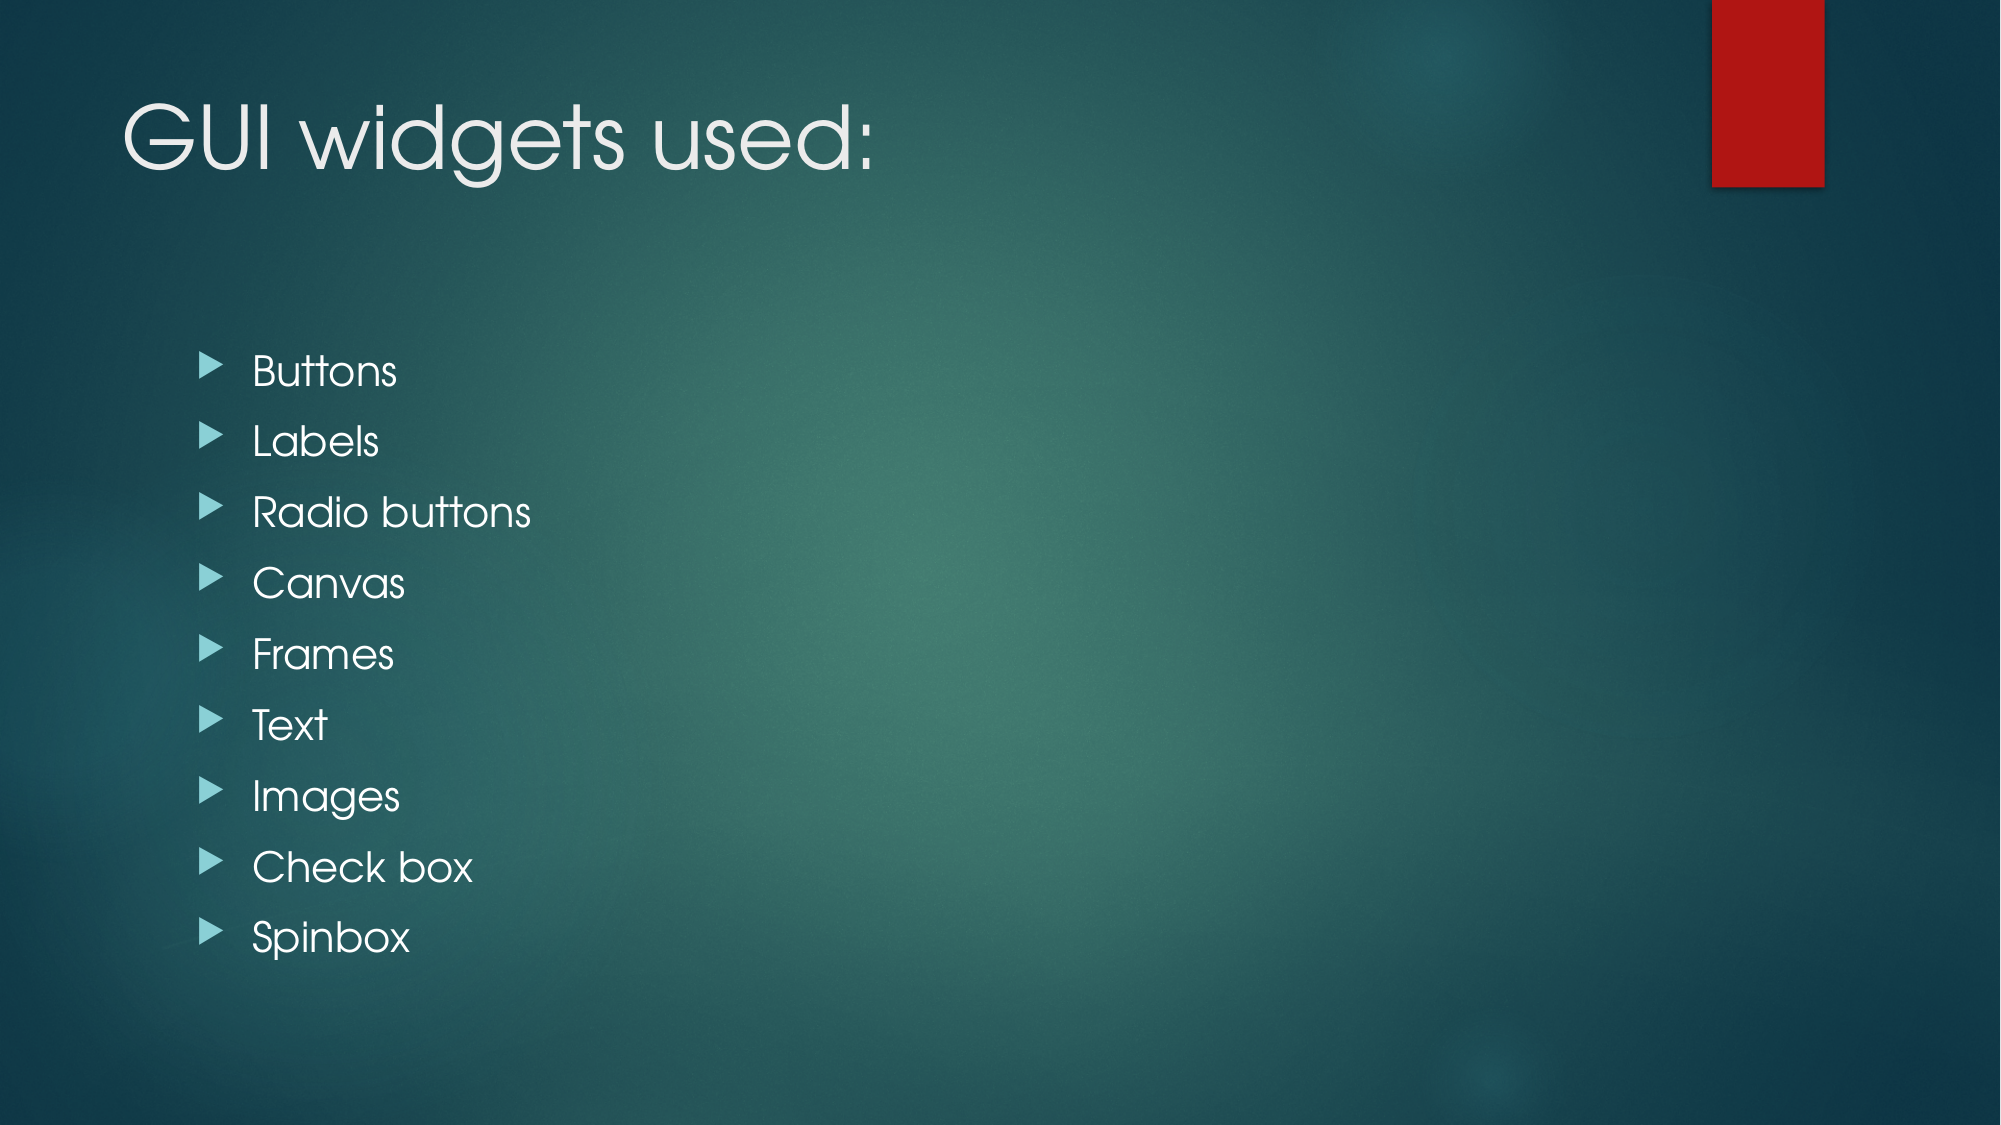

# GUI widgets used:
Buttons
Labels
Radio buttons
Canvas
Frames
Text
Images
Check box
Spinbox